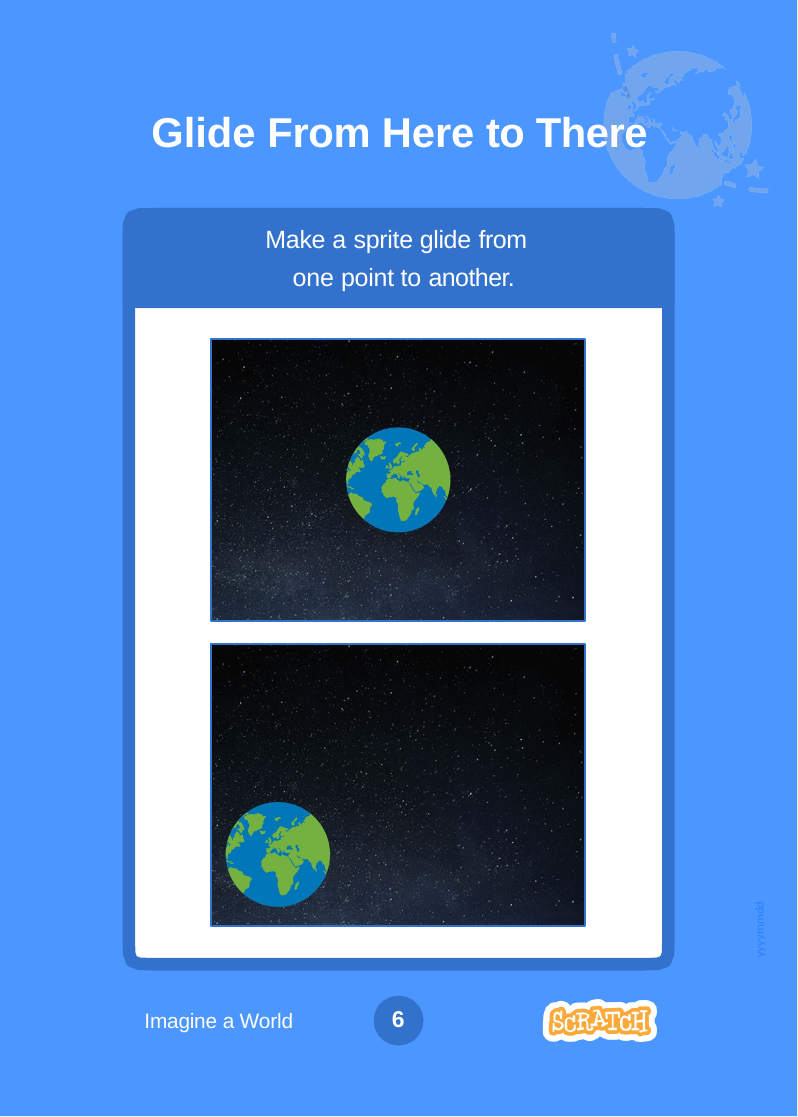

# Glide From Here to There
Make a sprite glide from  one point to another.

yyyymmdd

6
Imagine a World
Dance Party!